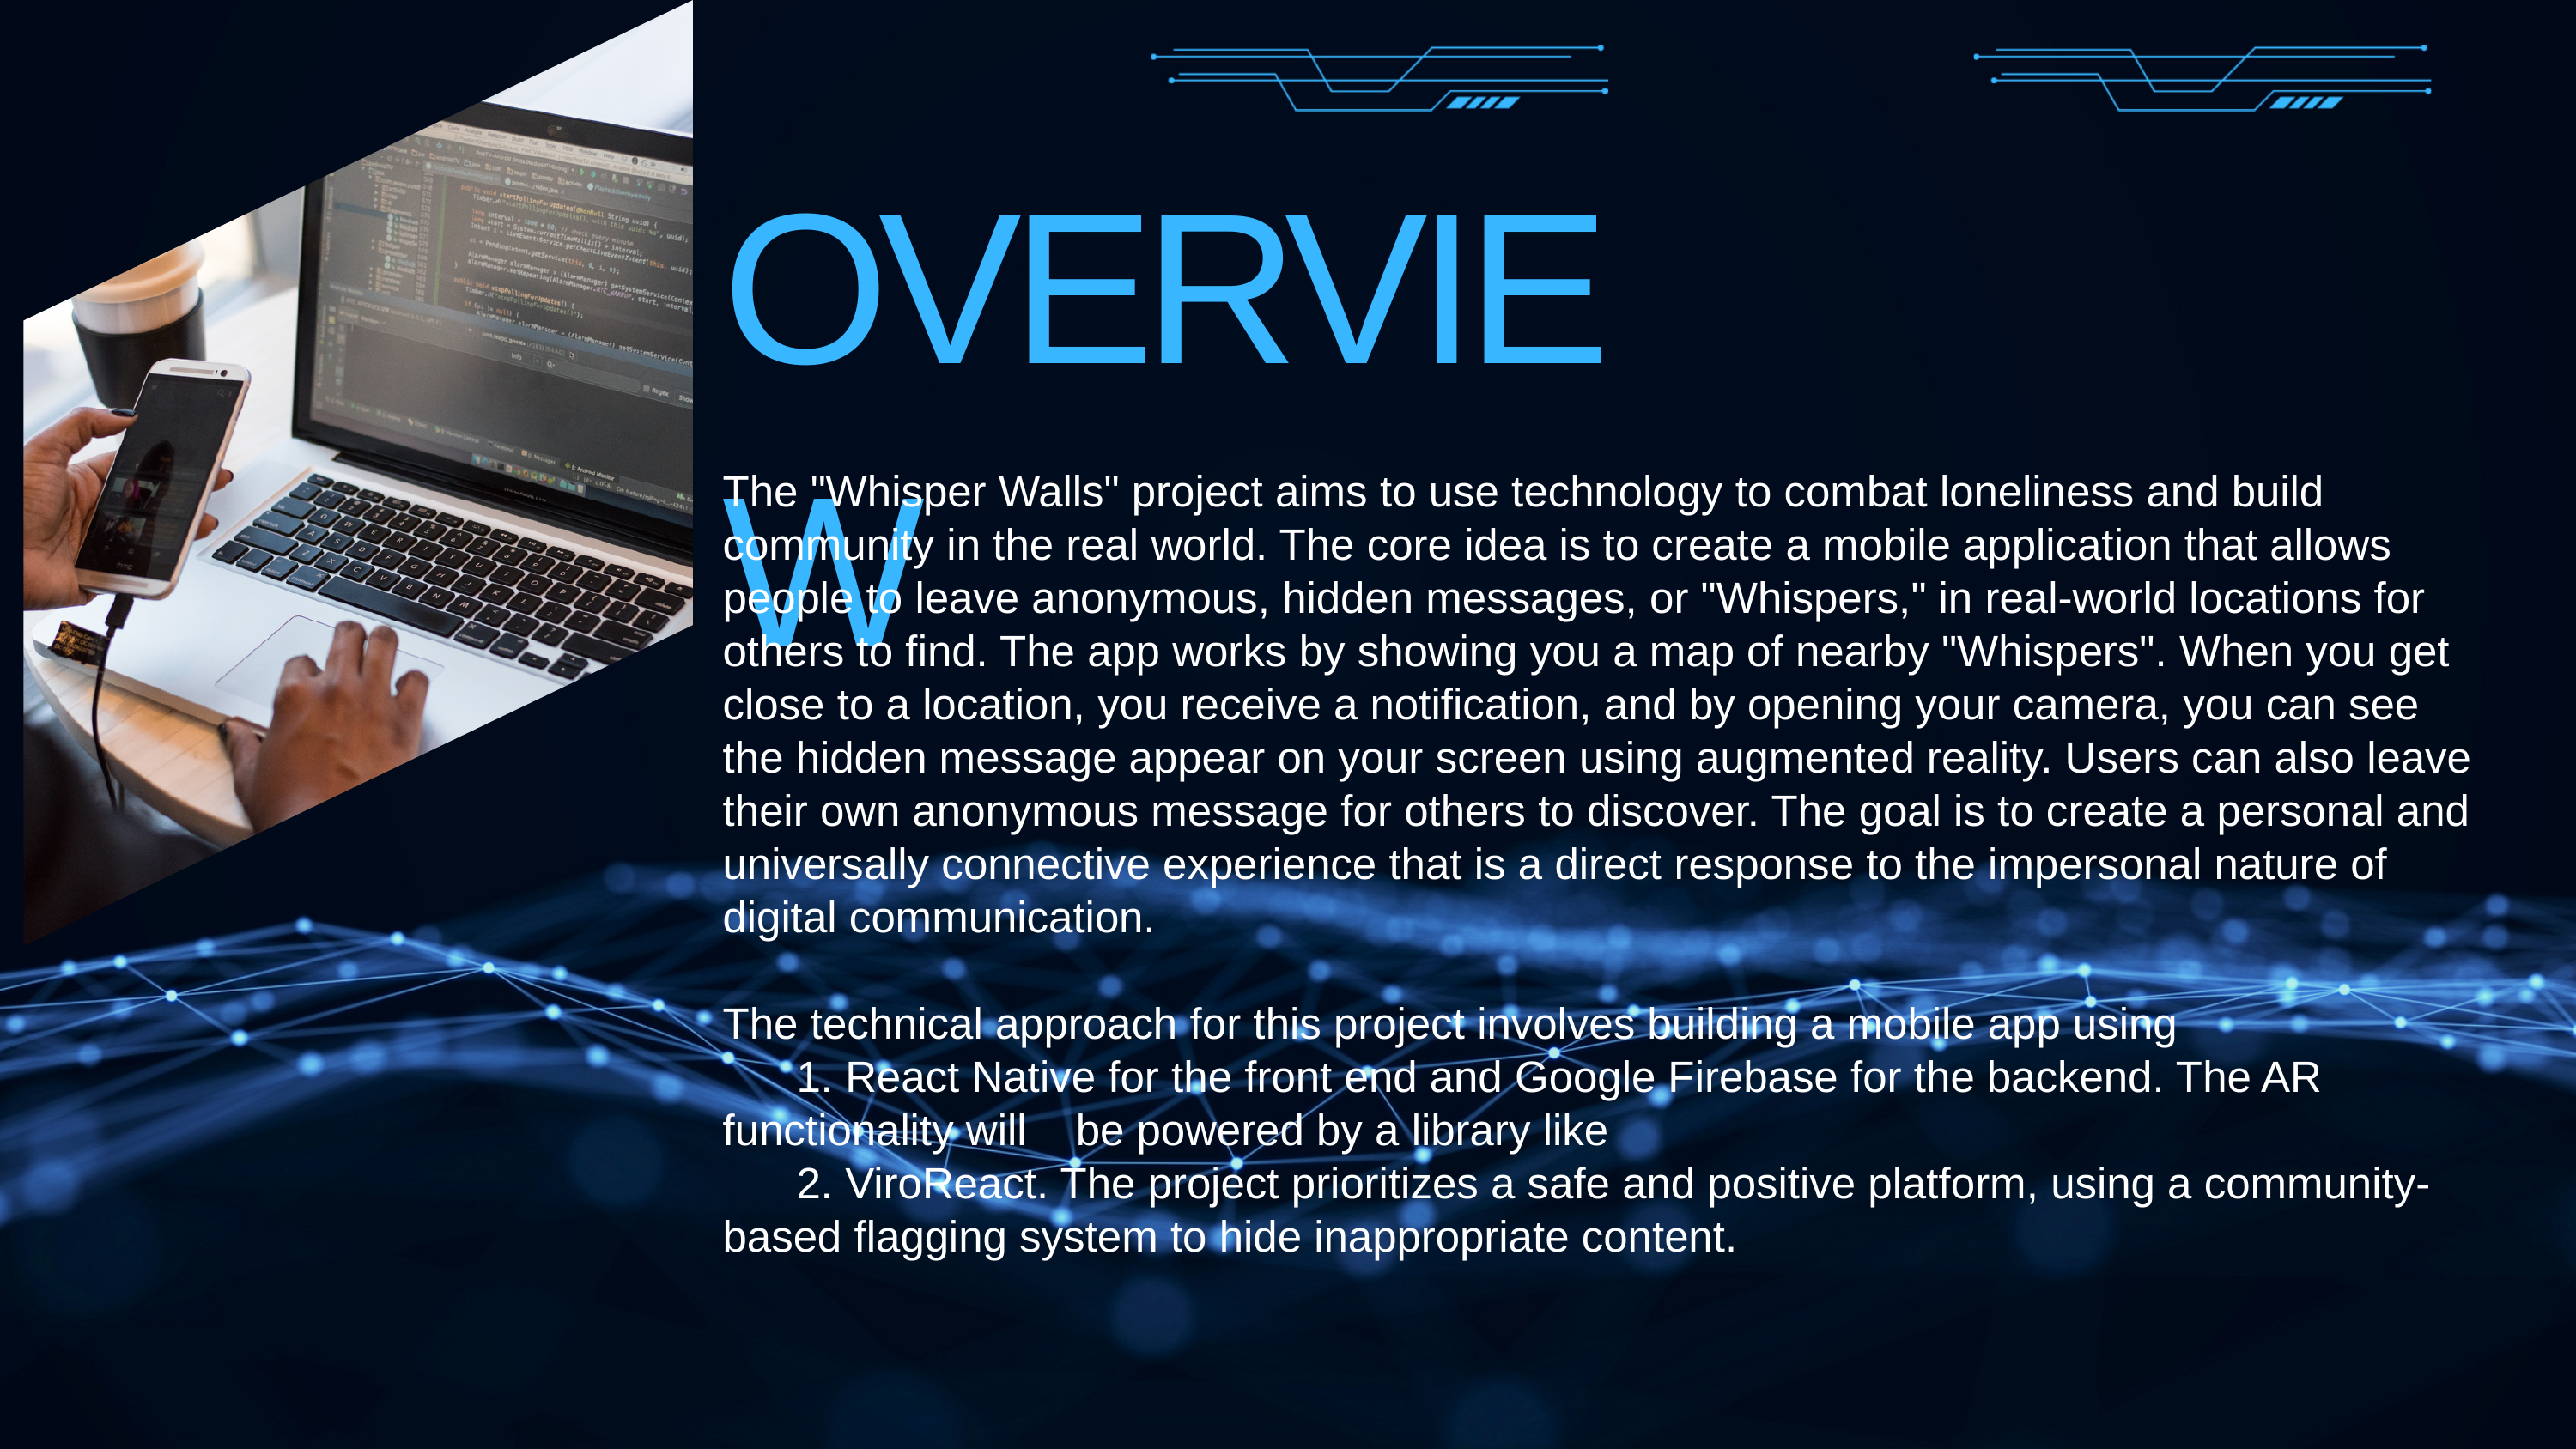

OVERVIEW
The "Whisper Walls" project aims to use technology to combat loneliness and build community in the real world. The core idea is to create a mobile application that allows people to leave anonymous, hidden messages, or "Whispers," in real-world locations for others to find. The app works by showing you a map of nearby "Whispers". When you get close to a location, you receive a notification, and by opening your camera, you can see the hidden message appear on your screen using augmented reality. Users can also leave their own anonymous message for others to discover. The goal is to create a personal and universally connective experience that is a direct response to the impersonal nature of digital communication.

The technical approach for this project involves building a mobile app using
      1. React Native for the front end and Google Firebase for the backend. The AR functionality will    be powered by a library like
      2. ViroReact. The project prioritizes a safe and positive platform, using a community-based flagging system to hide inappropriate content.